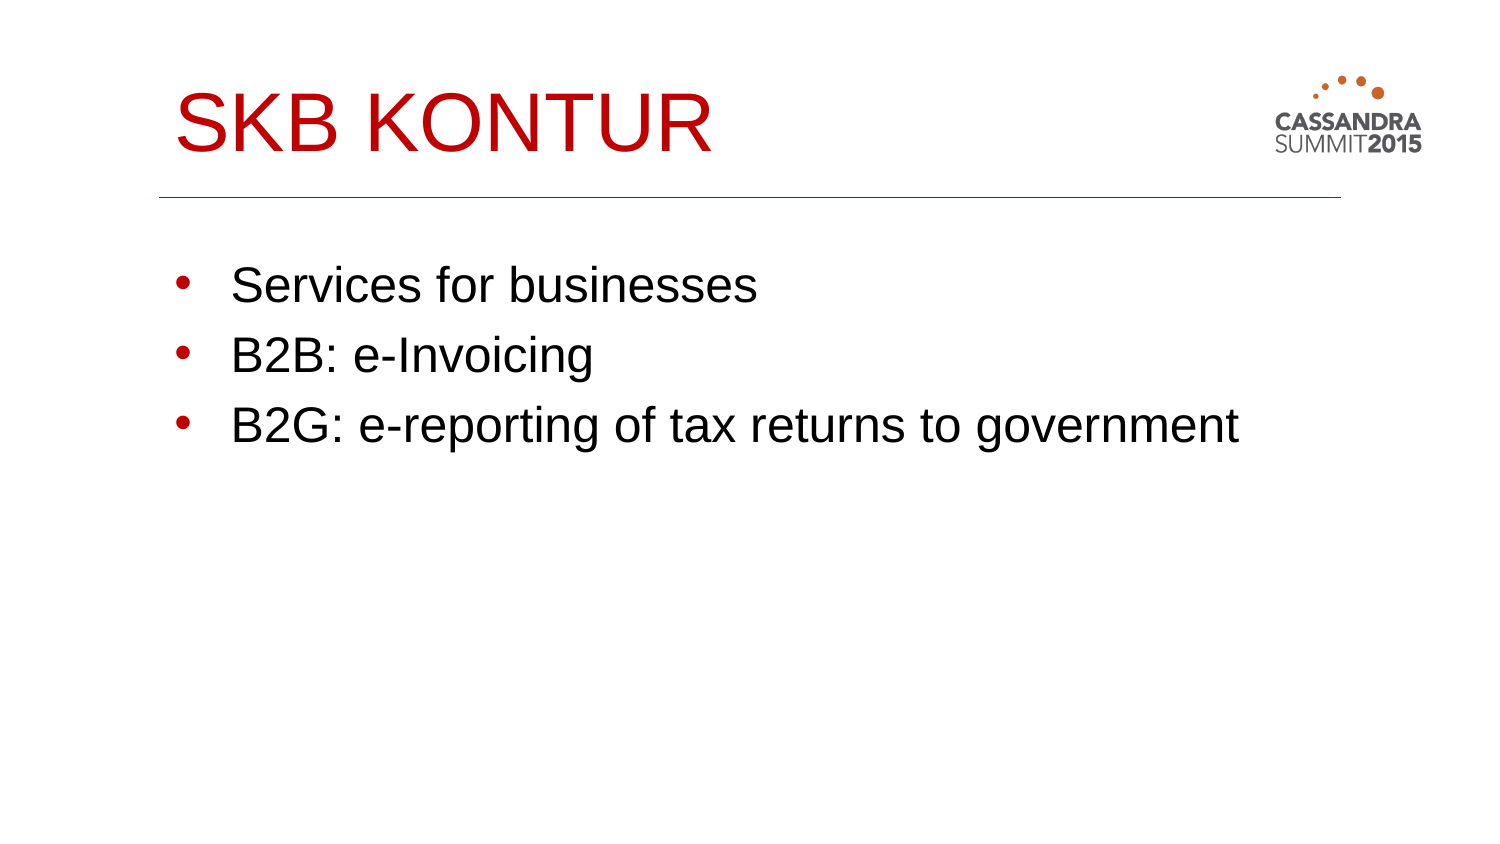

# SKB Kontur
Services for businesses
B2B: e-Invoicing
B2G: e-reporting of tax returns to government